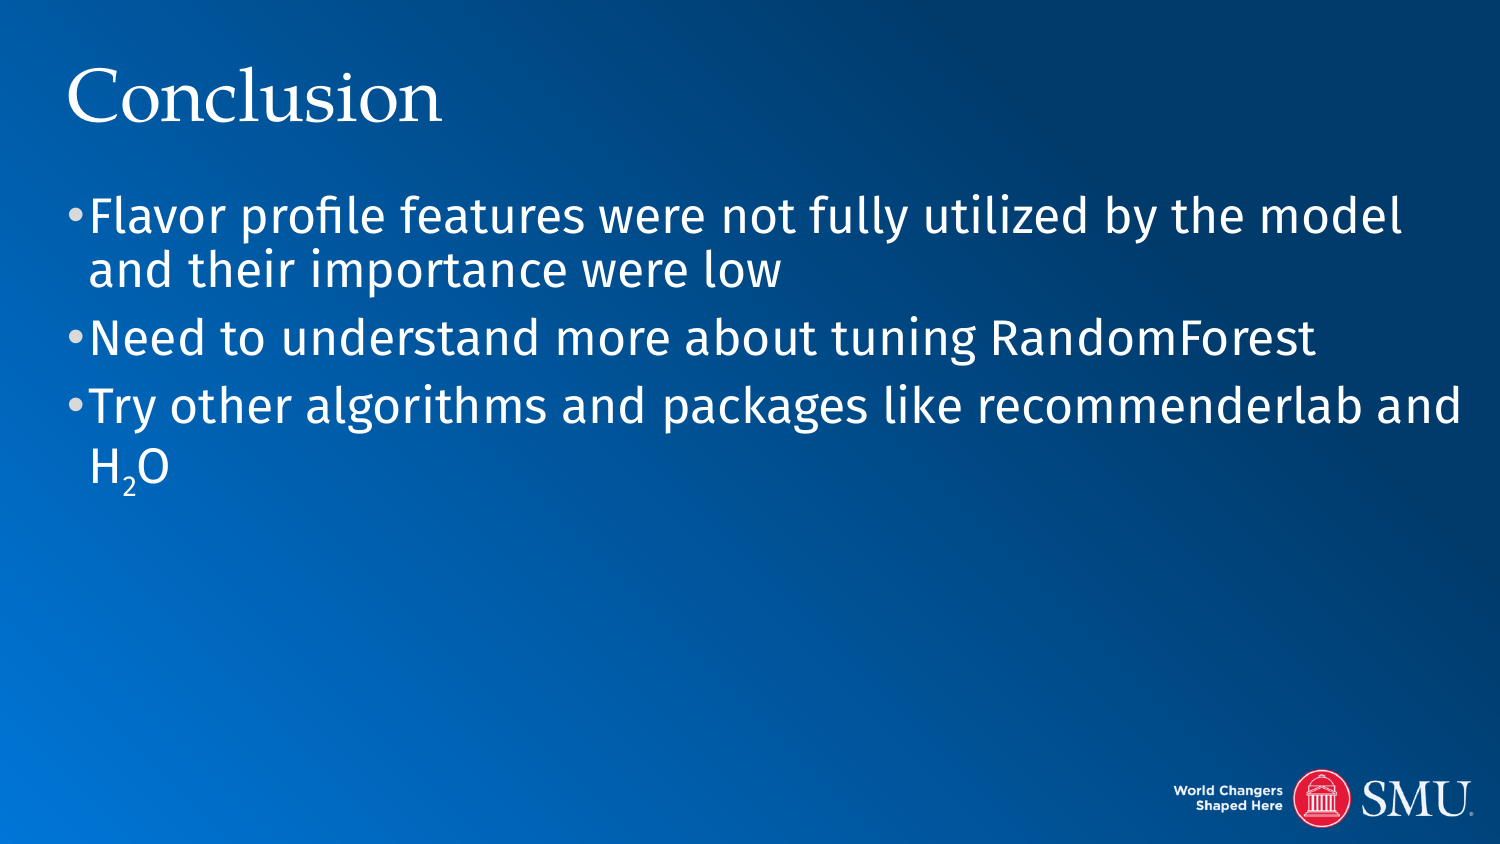

# Conclusion
Flavor profile features were not fully utilized by the model and their importance were low
Need to understand more about tuning RandomForest
Try other algorithms and packages like recommenderlab and H2O